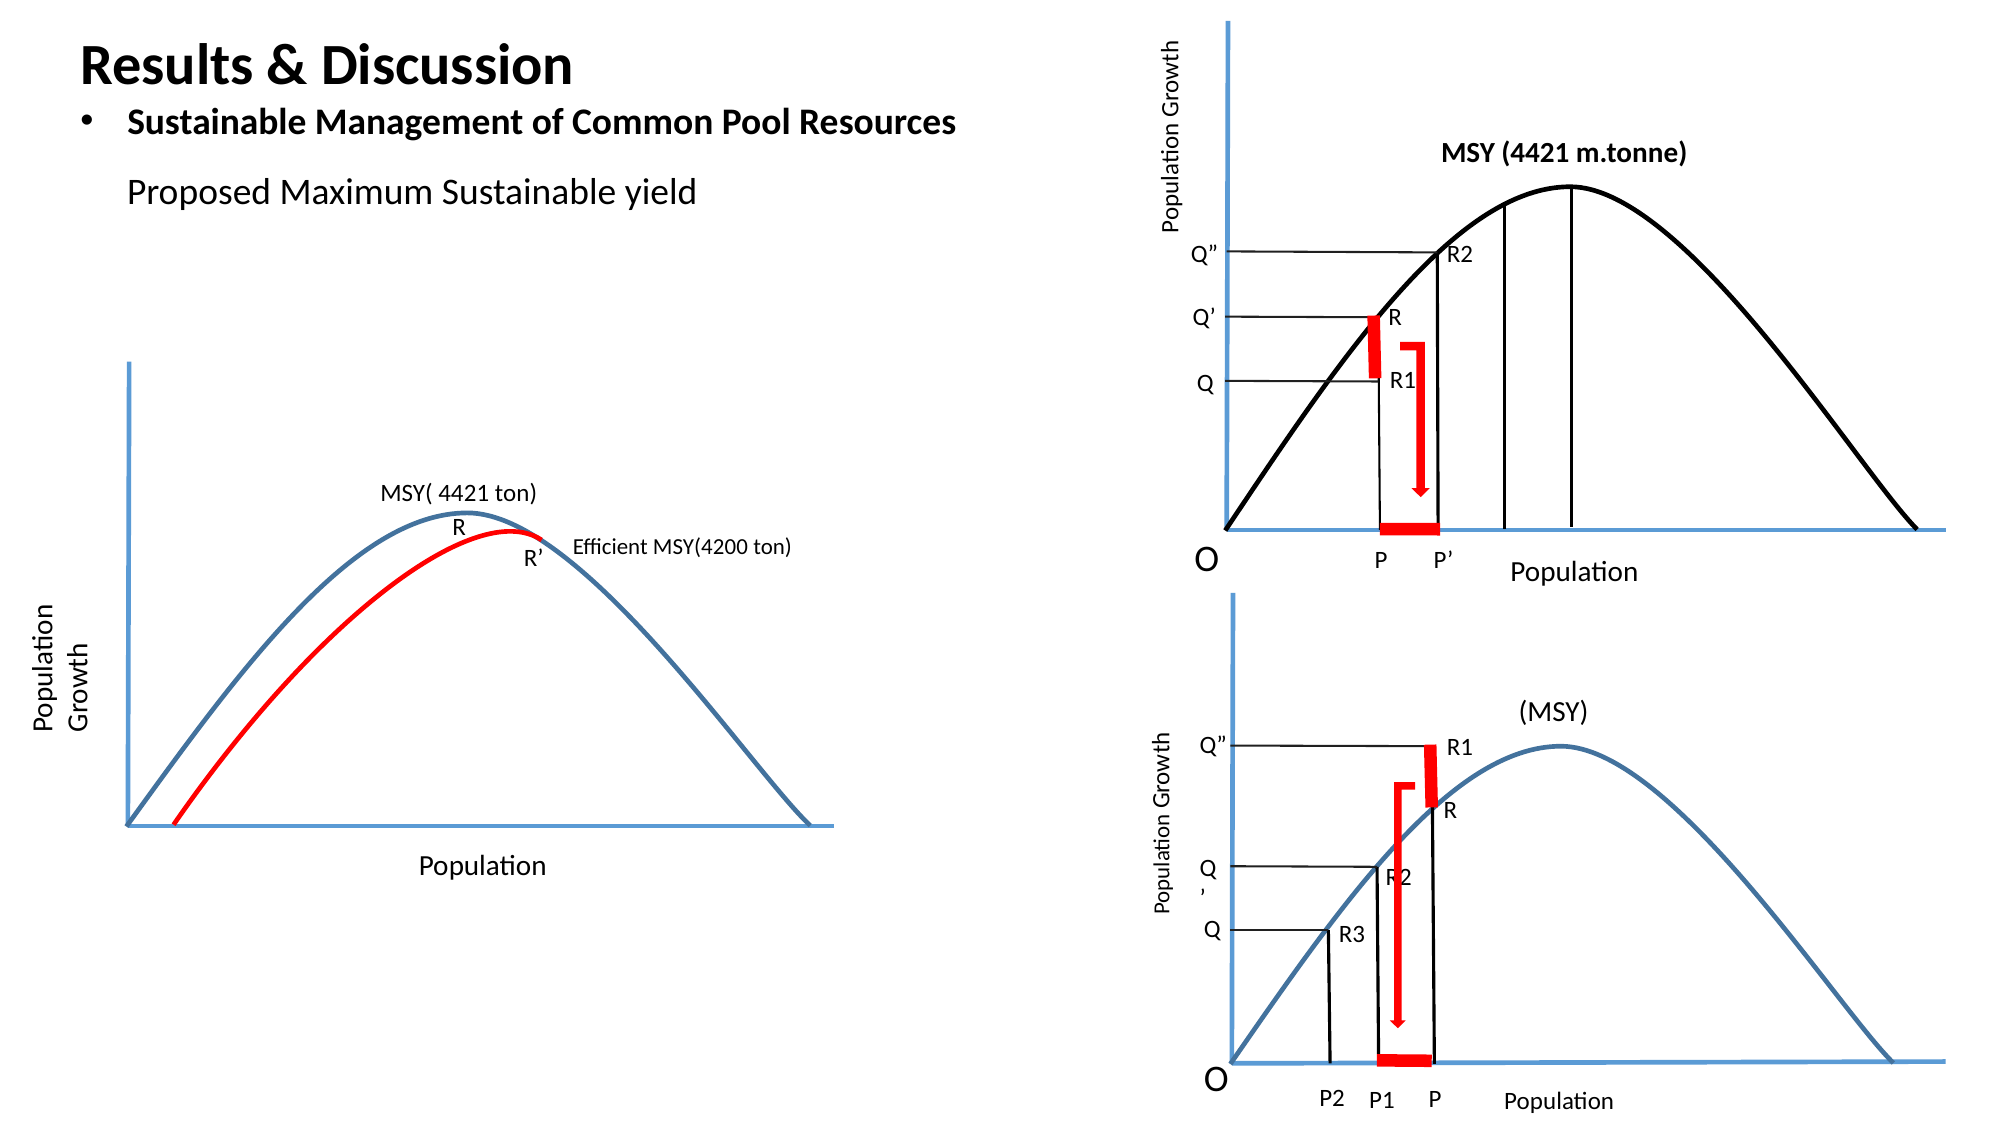

Results & Discussion
Sustainable Management of Common Pool Resources

Population Growth
MSY (4421 m.tonne)
Q”
R2
Q’
R
R1
Q
O
P
P’
Population
Proposed Maximum Sustainable yield

MSY( 4421 ton)
R
Efficient MSY(4200 ton)
R’

(MSY)
Q”
R1
Population Growth
R
Q’
R2
Q
R3
O
P2
P
P1
Population
Population Growth

Population